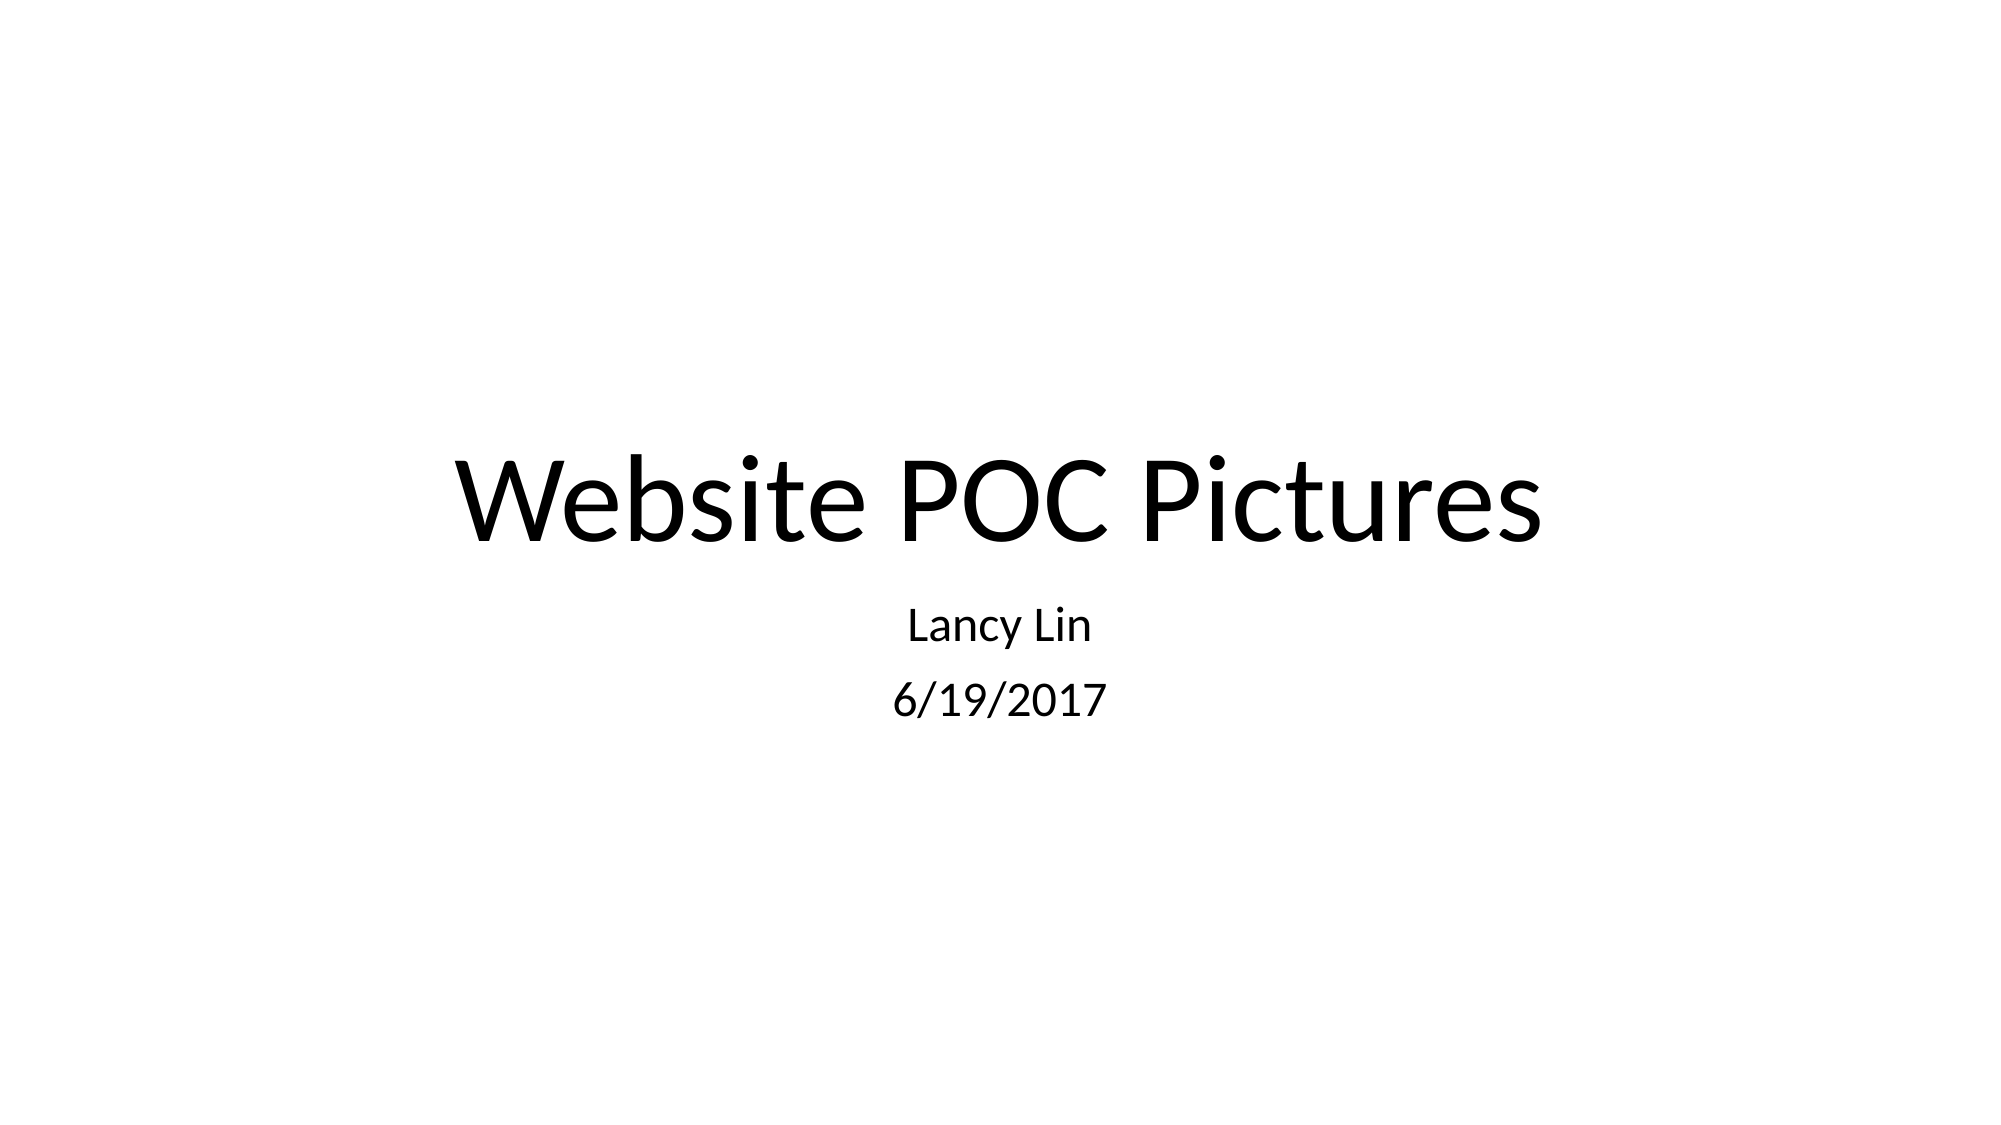

# Website POC Pictures
Lancy Lin
6/19/2017